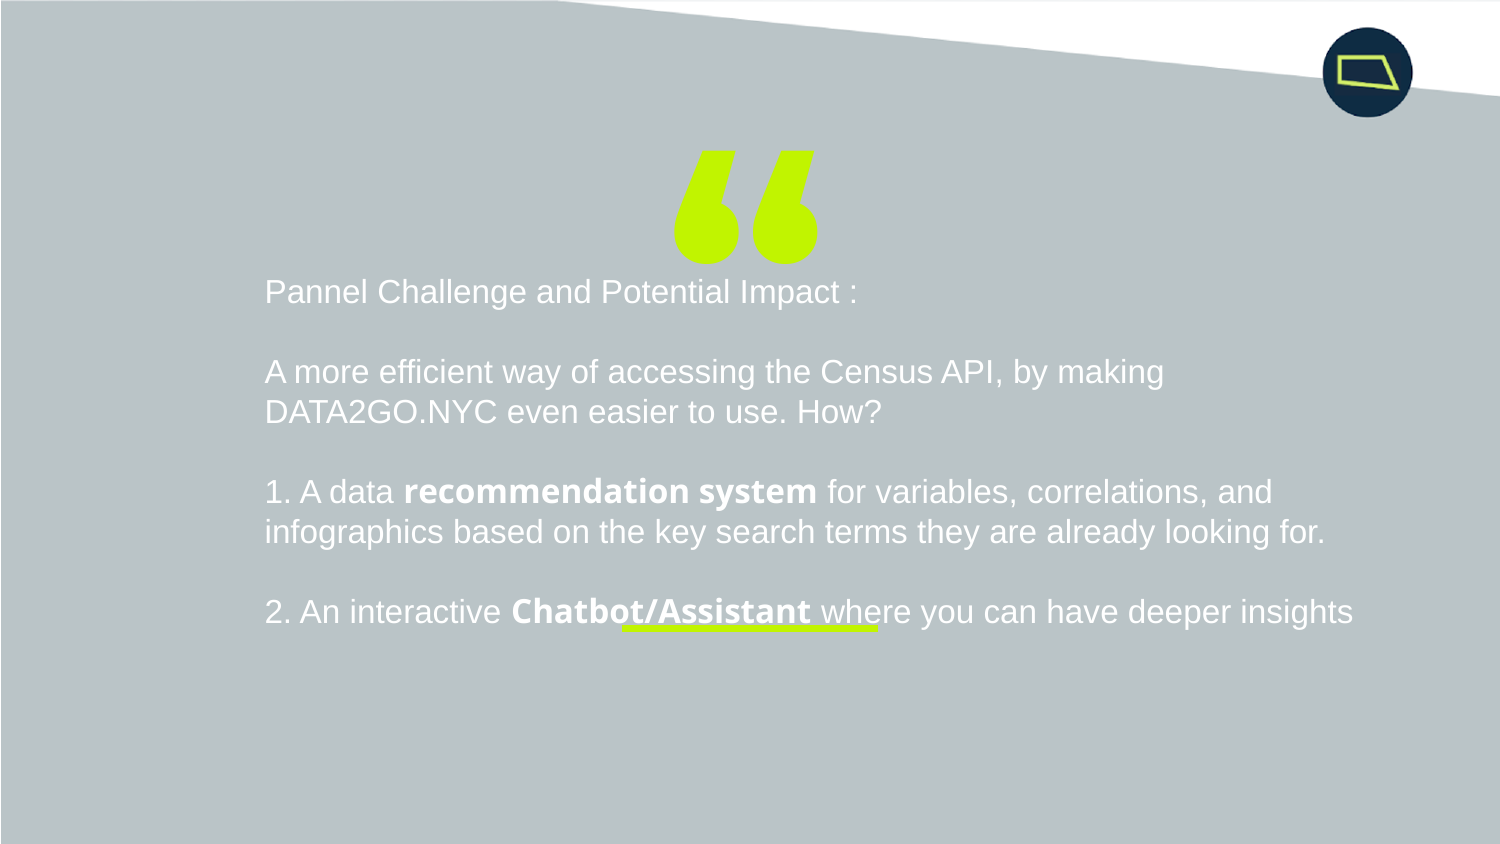

“
Pannel Challenge and Potential Impact :

A more efficient way of accessing the Census API, by making DATA2GO.NYC even easier to use. How?

1. A data recommendation system for variables, correlations, and infographics based on the key search terms they are already looking for.

2. An interactive Chatbot/Assistant where you can have deeper insights